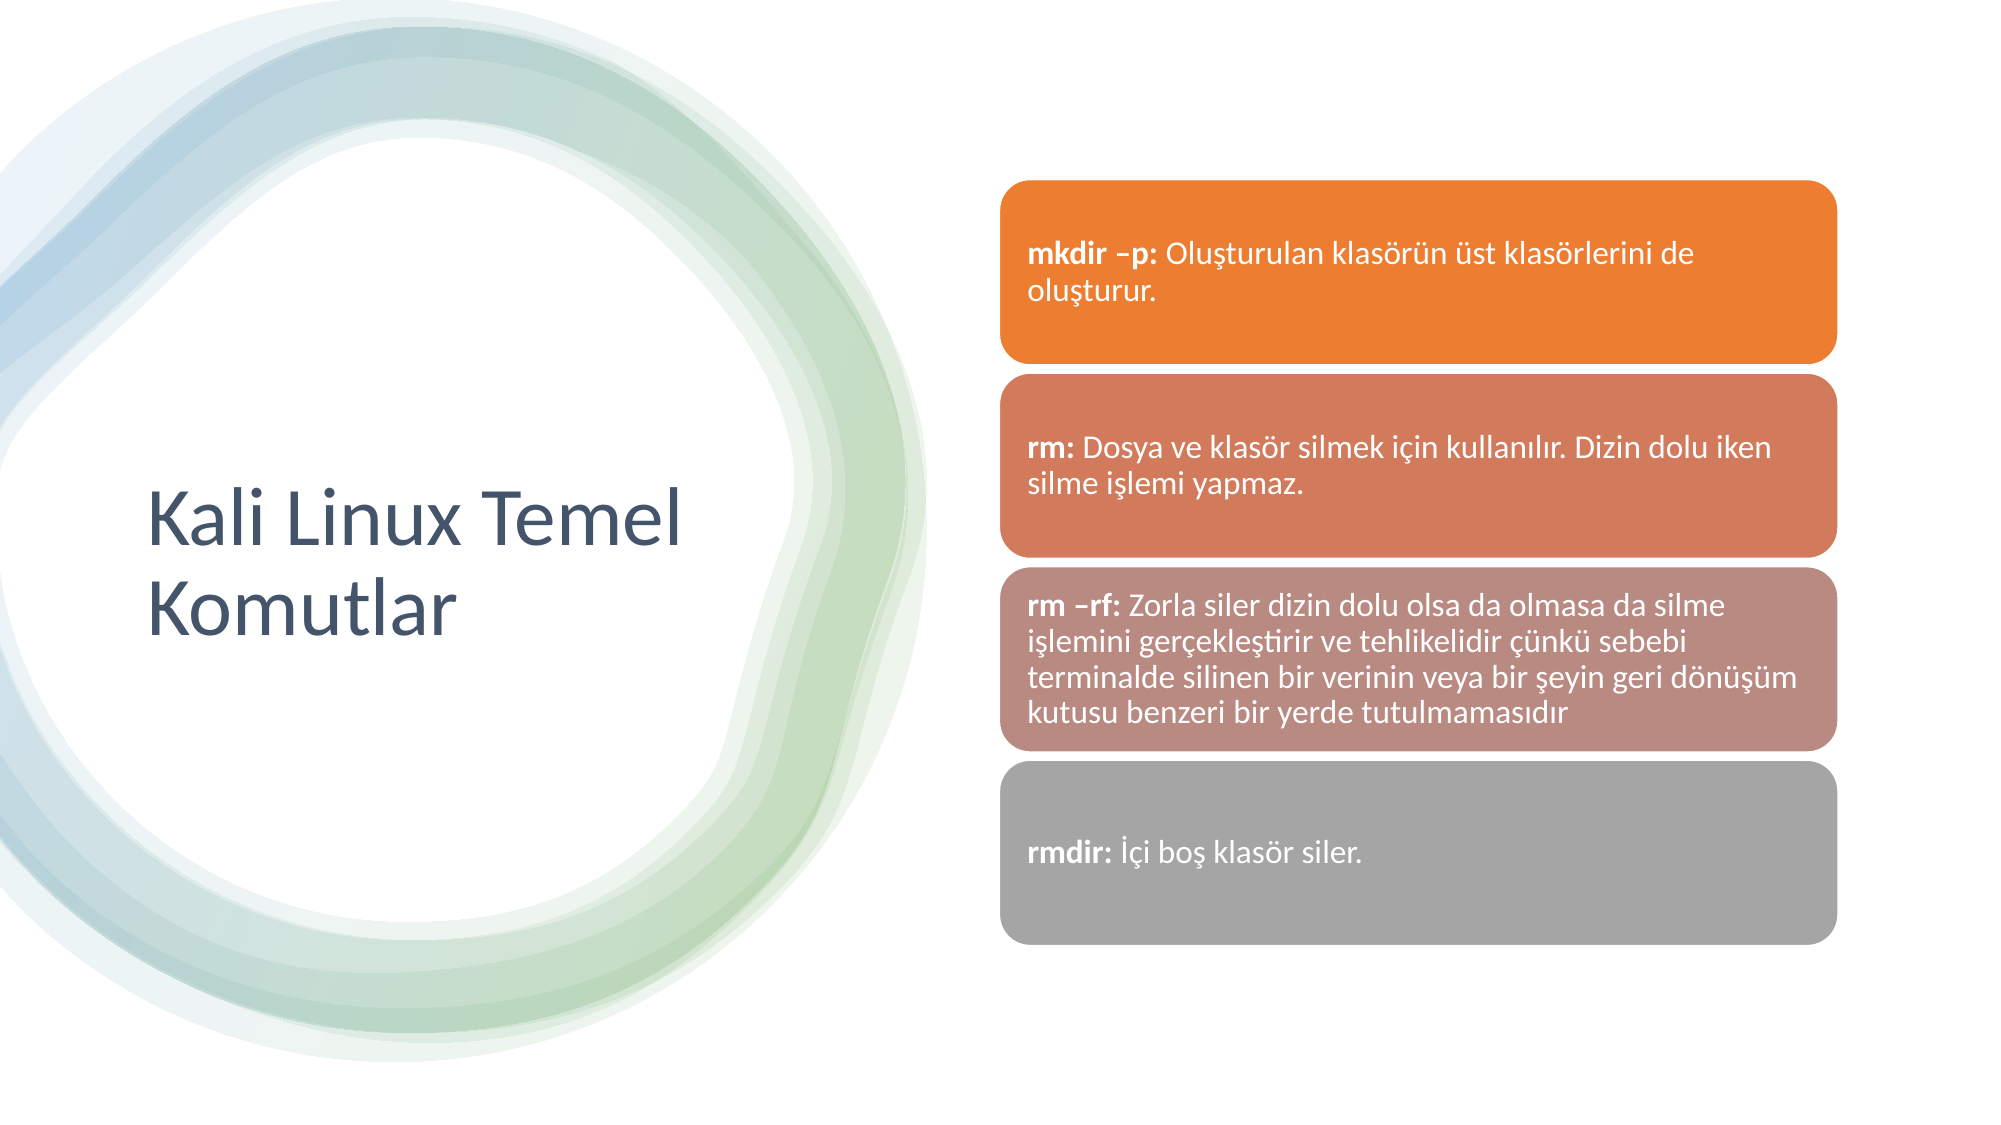

mkdir –p: Oluşturulan klasörün üst klasörlerini de oluşturur.
rm: Dosya ve klasör silmek için kullanılır. Dizin dolu iken silme işlemi yapmaz.
rm –rf: Zorla siler dizin dolu olsa da olmasa da silme işlemini gerçekleştirir ve tehlikelidir çünkü sebebi terminalde silinen bir verinin veya bir şeyin geri dönüşüm kutusu benzeri bir yerde tutulmamasıdır
rmdir: İçi boş klasör siler.
# Kali Linux Temel Komutlar